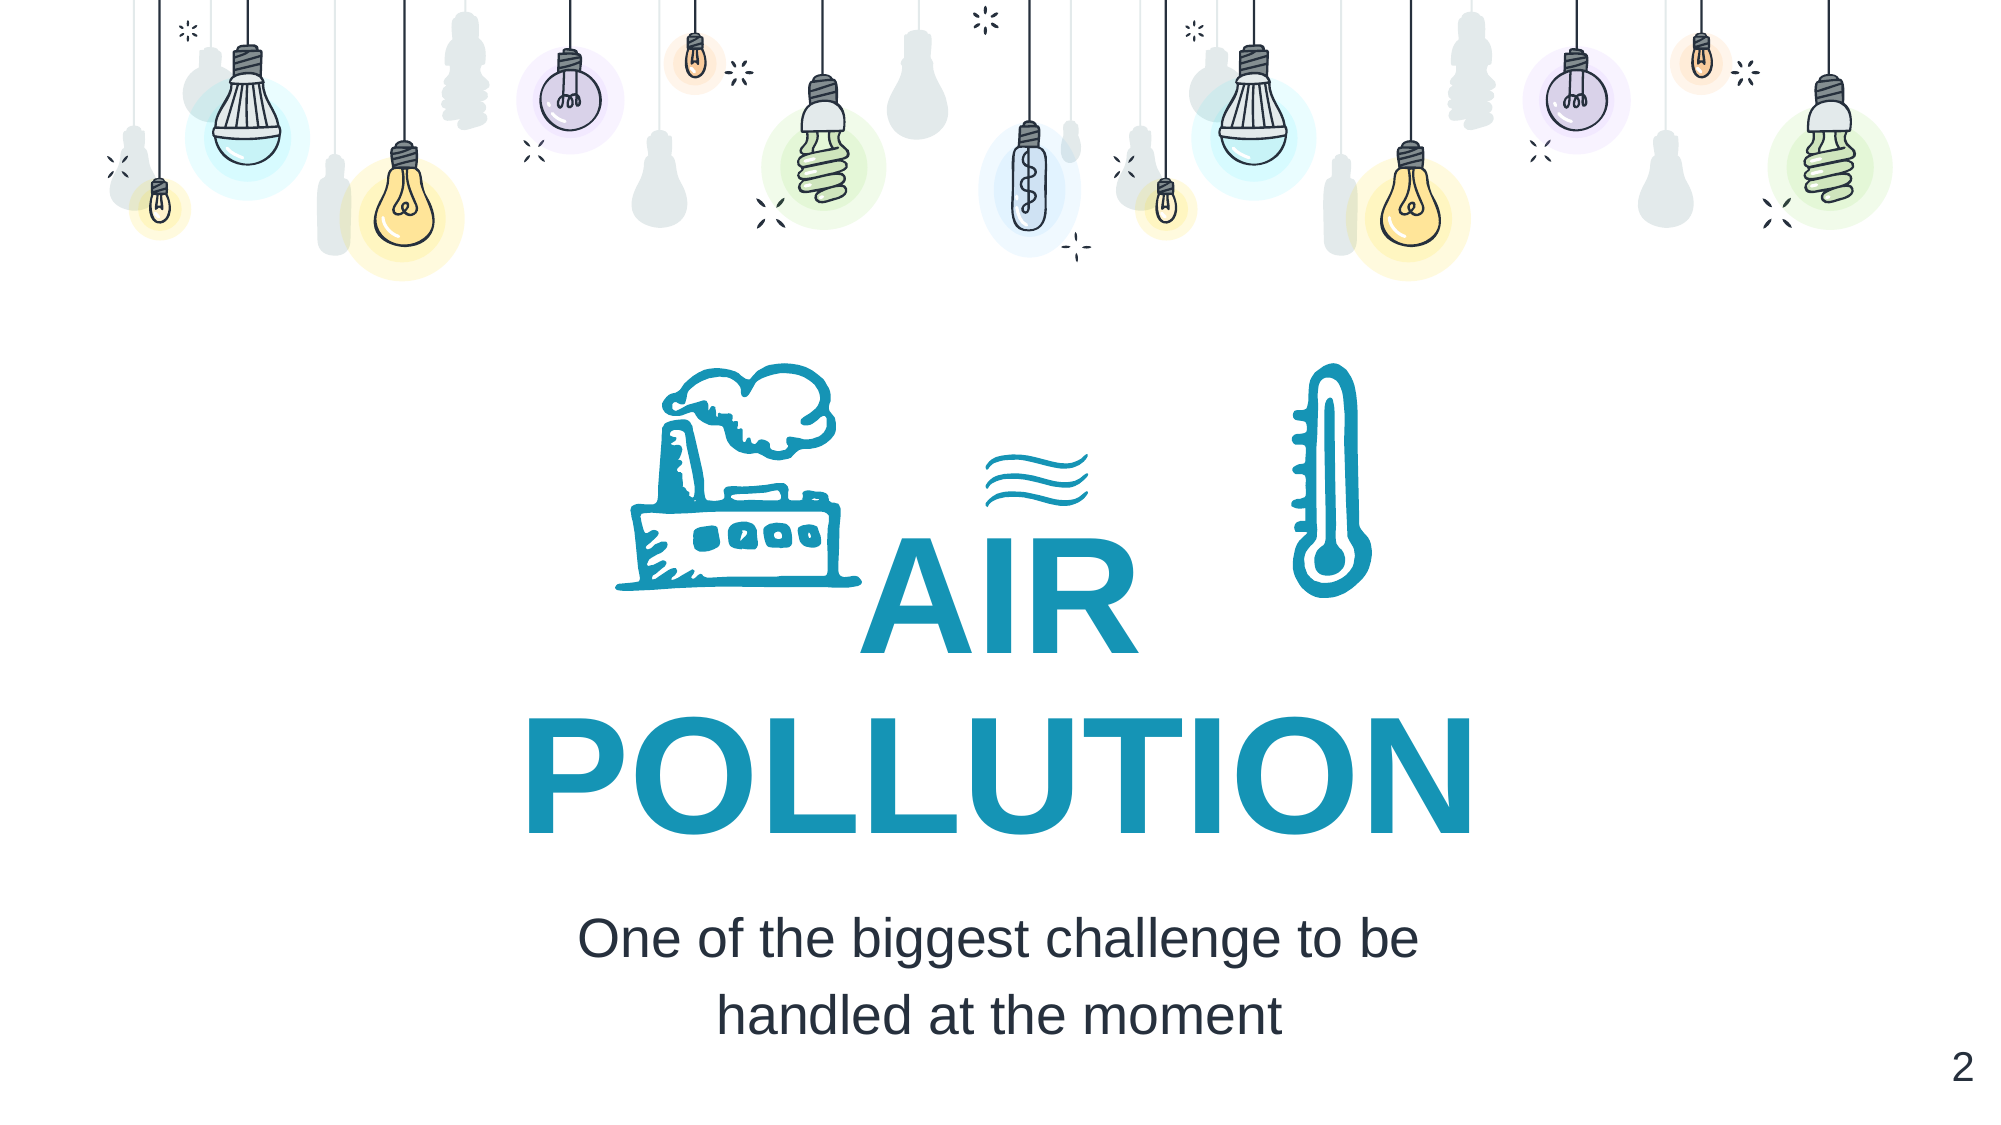

AIR POLLUTION
One of the biggest challenge to be handled at the moment
2